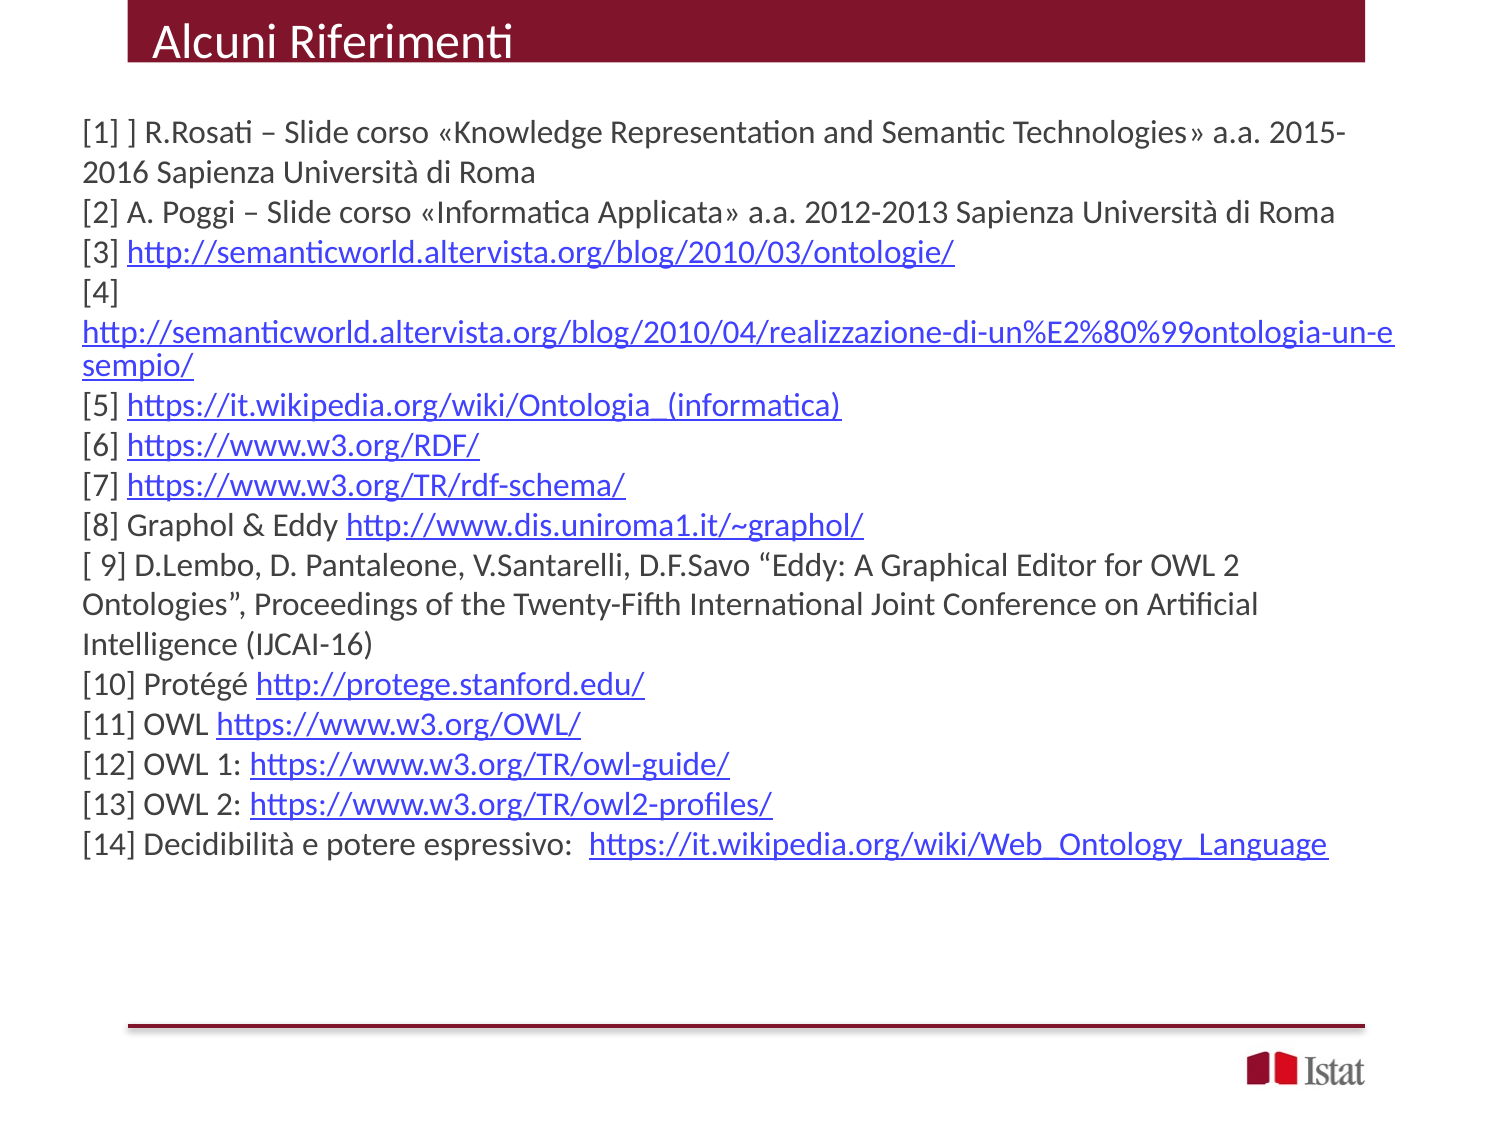

Alcuni Riferimenti
[1] ] R.Rosati – Slide corso «Knowledge Representation and Semantic Technologies» a.a. 2015-2016 Sapienza Università di Roma
[2] A. Poggi – Slide corso «Informatica Applicata» a.a. 2012-2013 Sapienza Università di Roma
[3] http://semanticworld.altervista.org/blog/2010/03/ontologie/
[4]  http://semanticworld.altervista.org/blog/2010/04/realizzazione-di-un%E2%80%99ontologia-un-esempio/
[5] https://it.wikipedia.org/wiki/Ontologia_(informatica)
[6] https://www.w3.org/RDF/
[7] https://www.w3.org/TR/rdf-schema/
[8] Graphol & Eddy http://www.dis.uniroma1.it/~graphol/
[ 9] D.Lembo, D. Pantaleone, V.Santarelli, D.F.Savo “Eddy: A Graphical Editor for OWL 2 Ontologies”, Proceedings of the Twenty-Fifth International Joint Conference on Artificial Intelligence (IJCAI-16)
[10] Protégé http://protege.stanford.edu/
[11] OWL https://www.w3.org/OWL/
[12] OWL 1: https://www.w3.org/TR/owl-guide/
[13] OWL 2: https://www.w3.org/TR/owl2-profiles/
[14] Decidibilità e potere espressivo:  https://it.wikipedia.org/wiki/Web_Ontology_Language